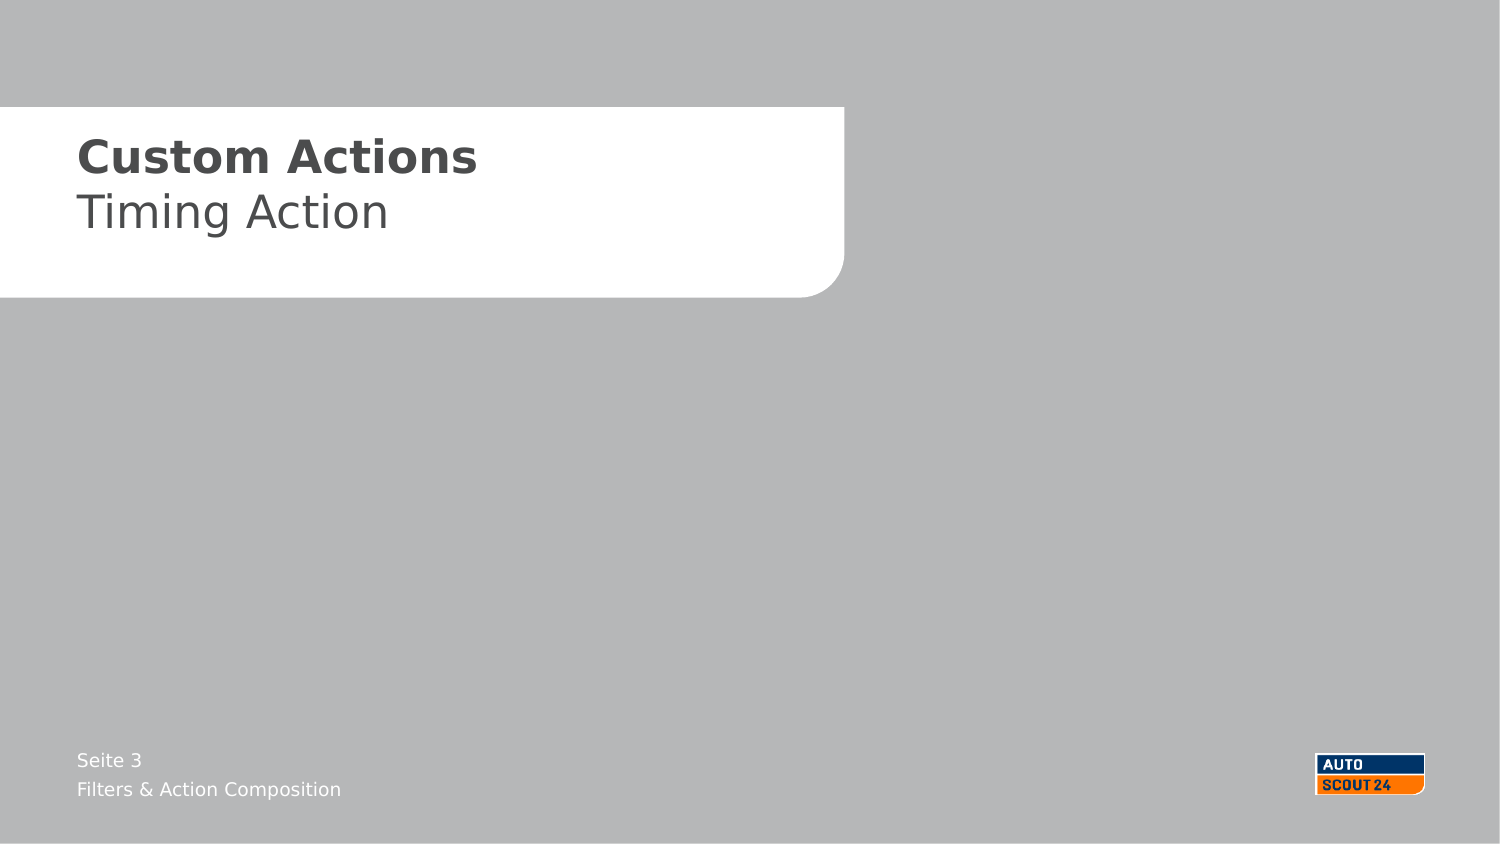

Custom Actions
Timing Action
Seite 3
Filters & Action Composition